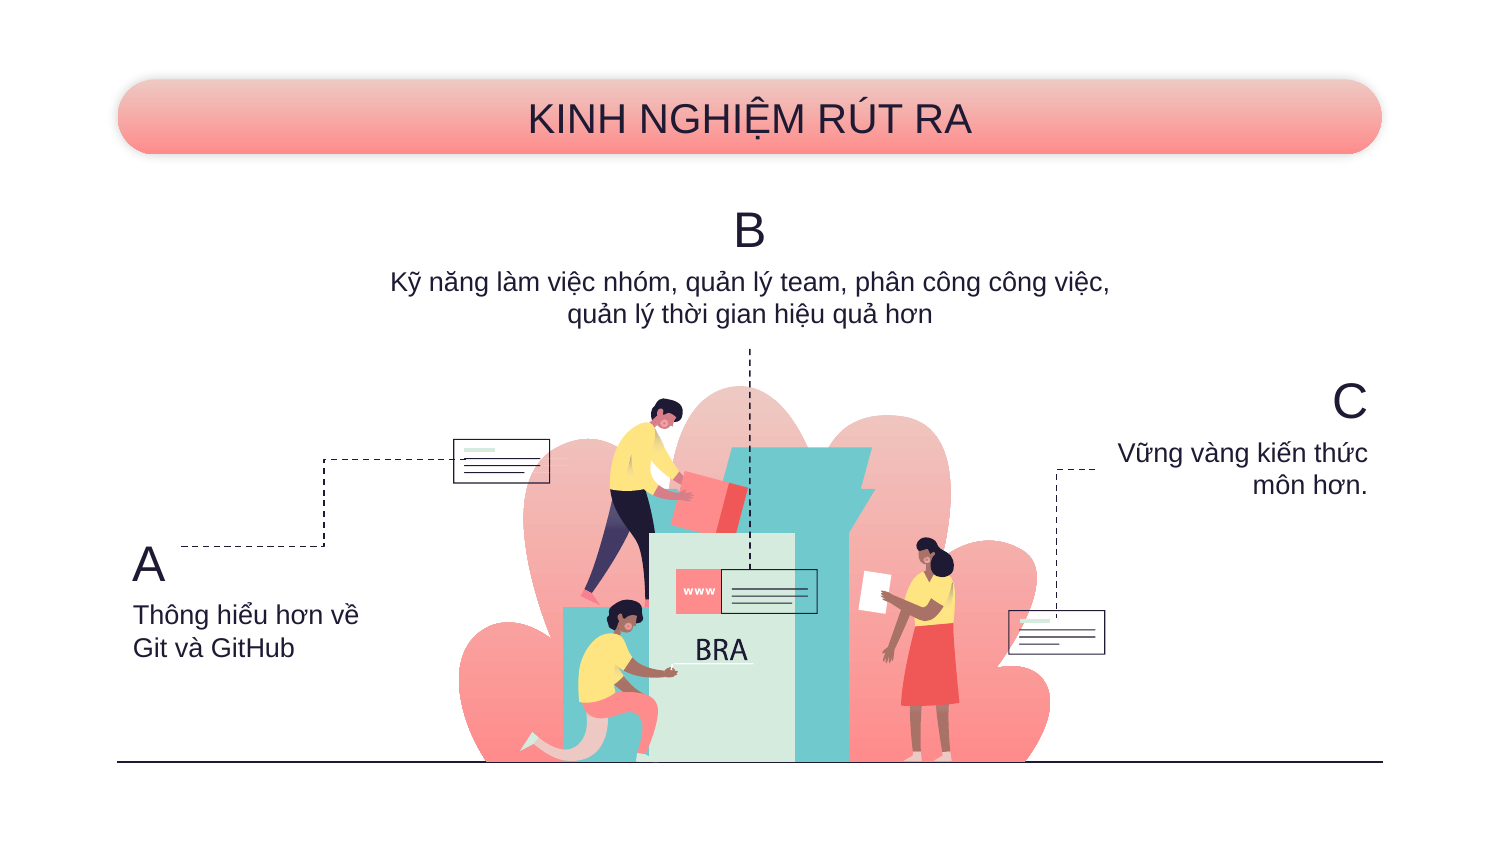

# KINH NGHIỆM RÚT RA
B
Kỹ năng làm việc nhóm, quản lý team, phân công công việc, quản lý thời gian hiệu quả hơn

C

Vững vàng kiến thức môn hơn.
A
Thông hiểu hơn về Git và GitHub